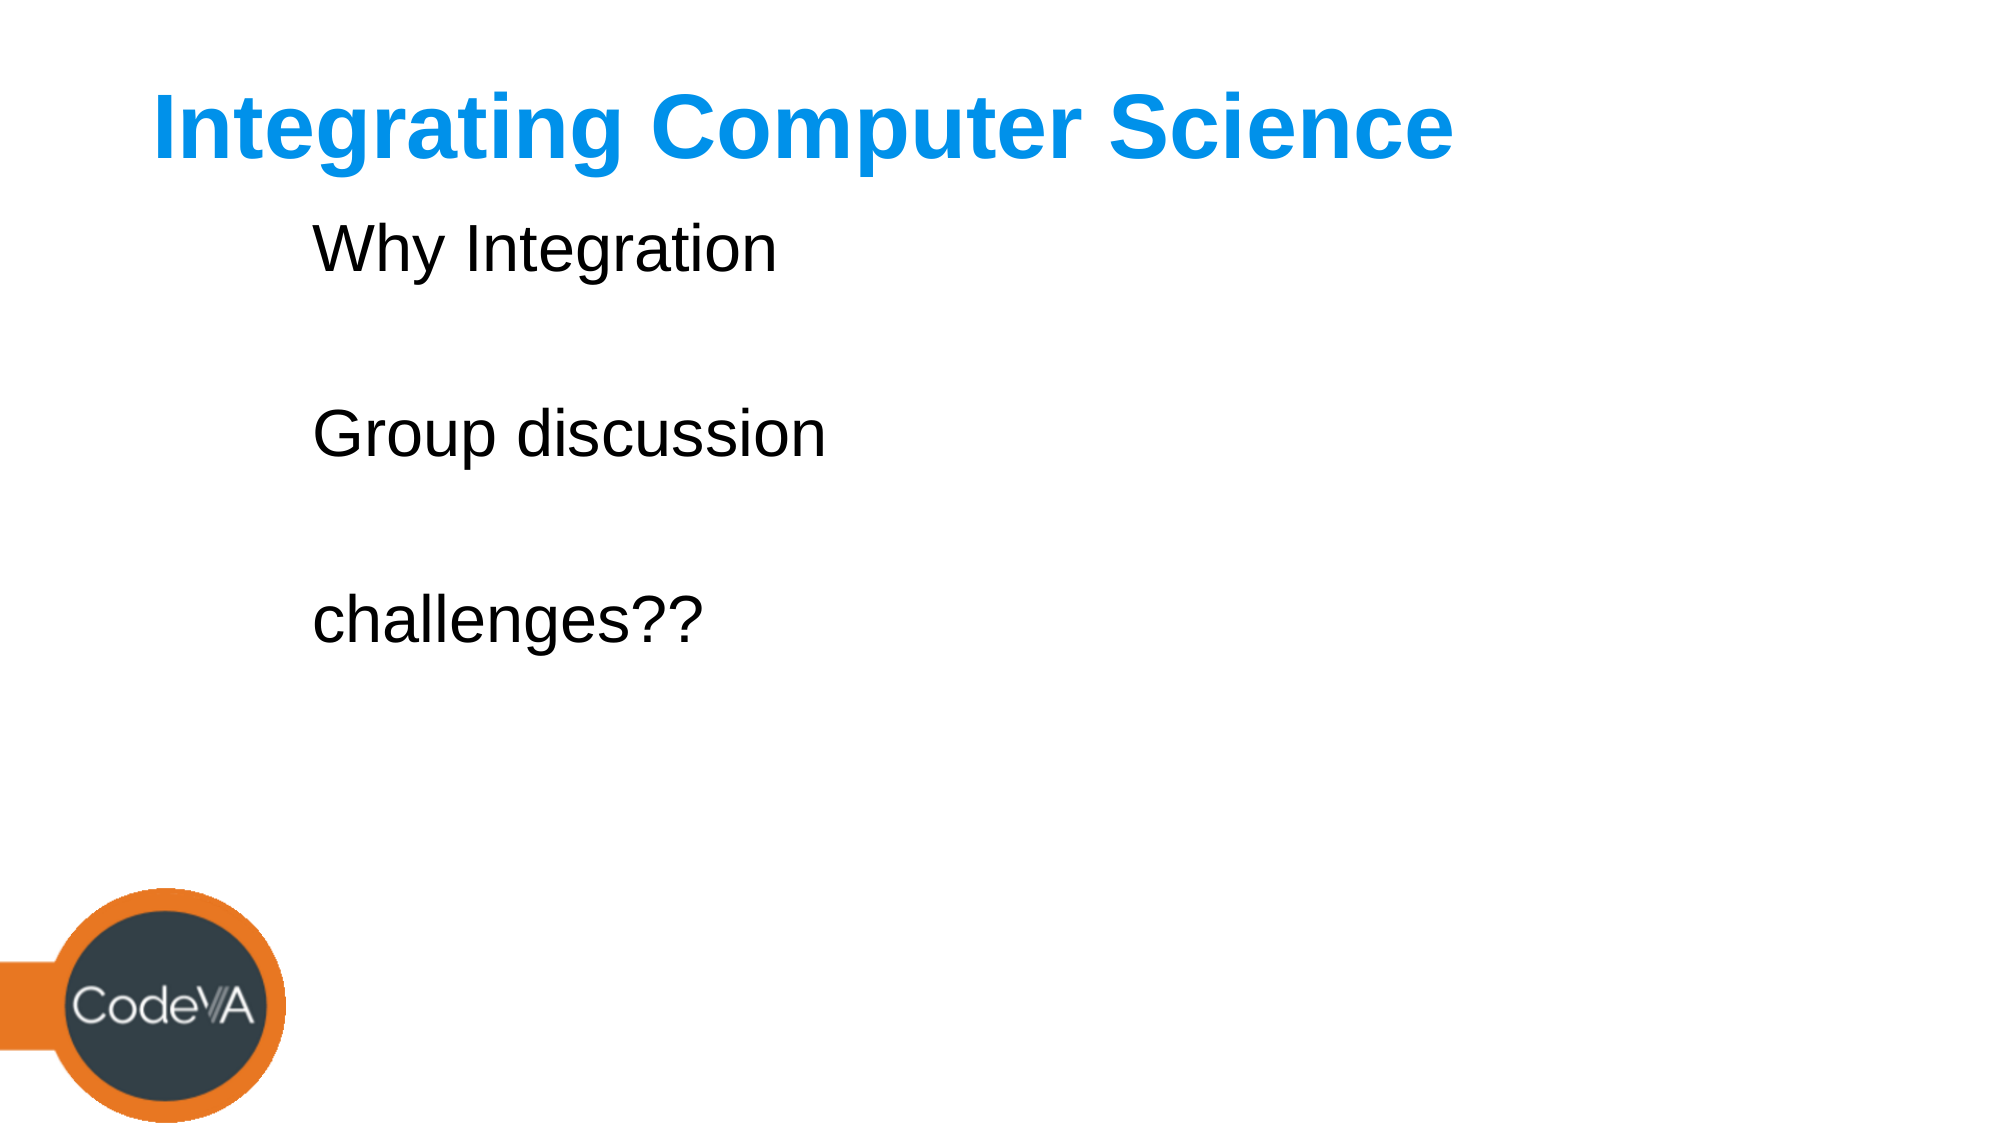

# Integrating Computer Science
Why Integration

Group discussion

challenges??